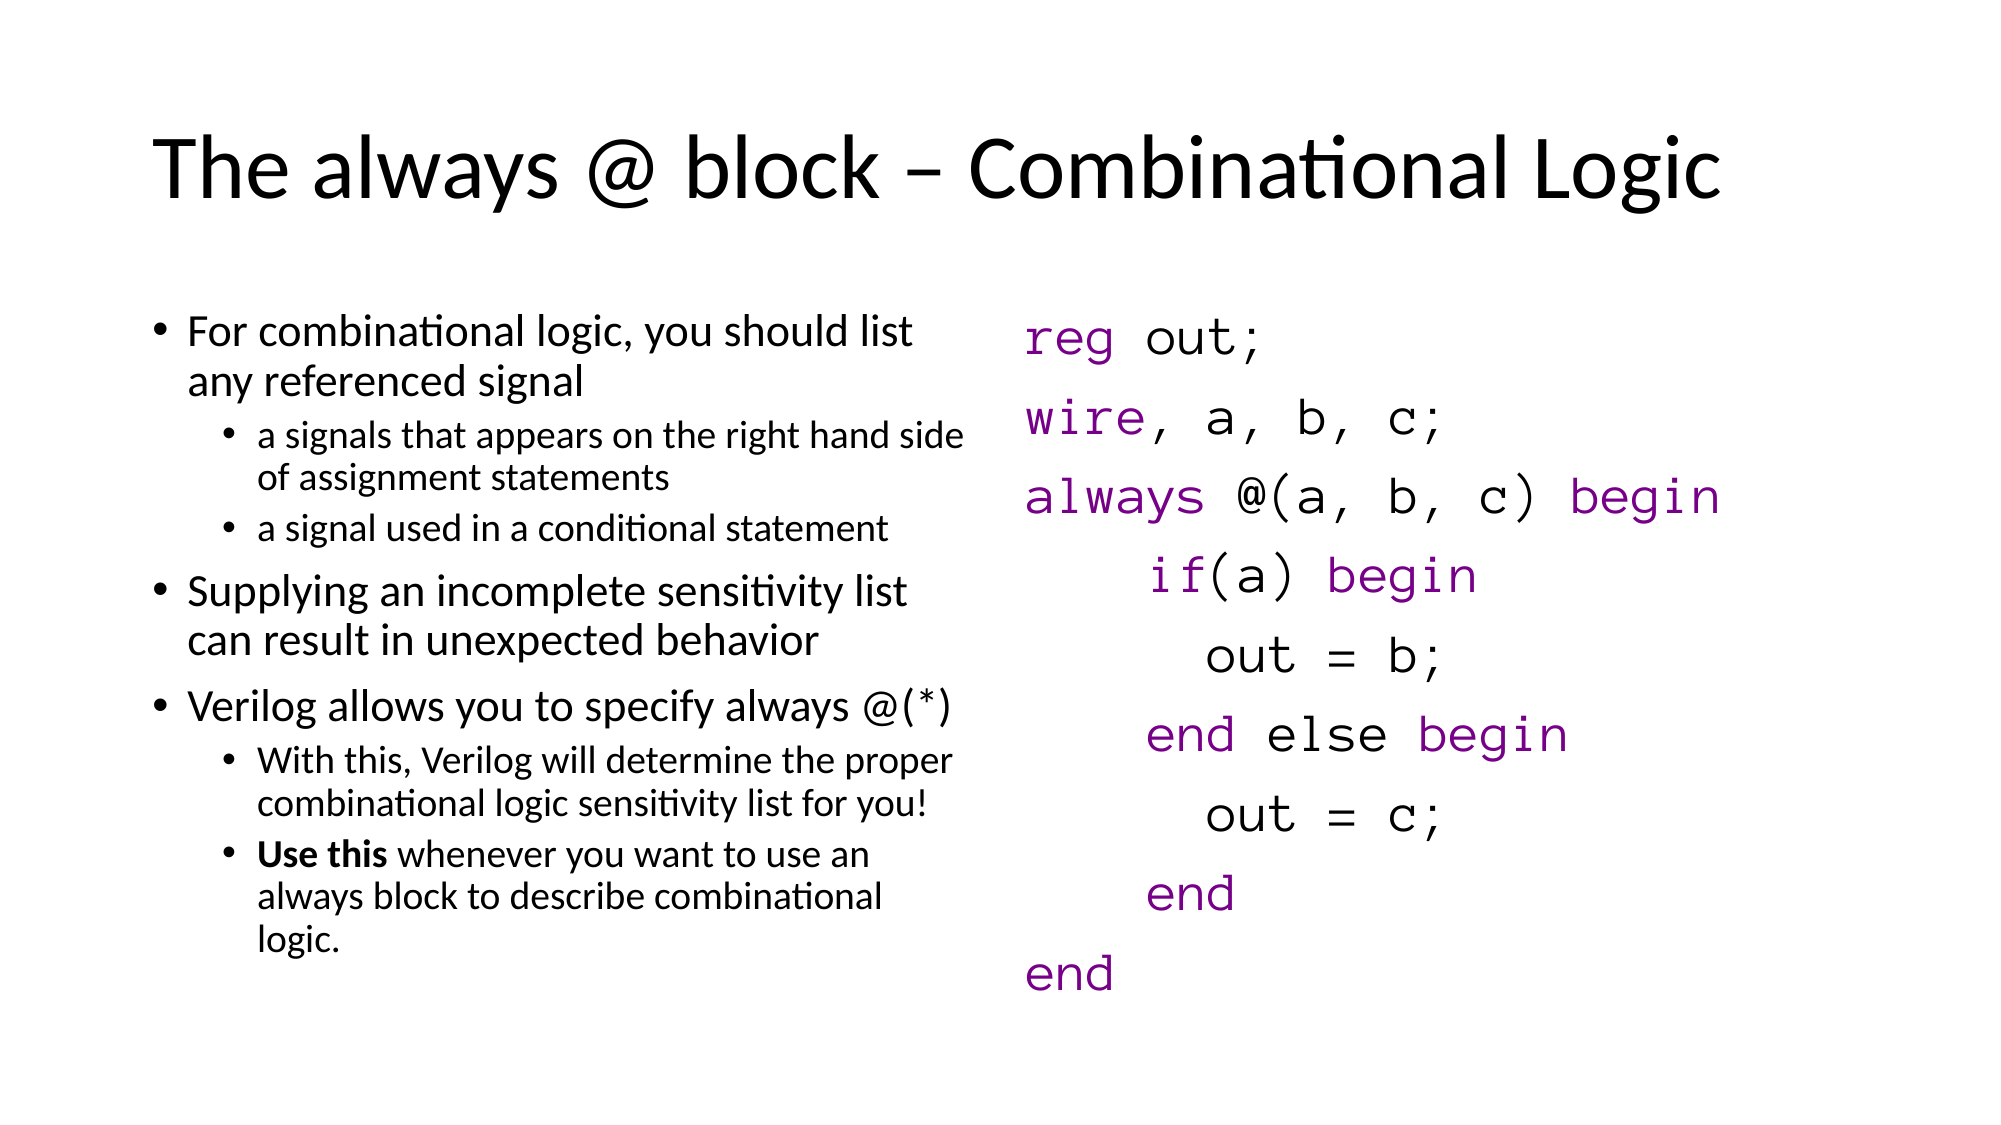

# The always @ block – Combinational Logic
For combinational logic, you should list any referenced signal
a signals that appears on the right hand side of assignment statements
a signal used in a conditional statement
Supplying an incomplete sensitivity list can result in unexpected behavior
Verilog allows you to specify always @(*)
With this, Verilog will determine the proper combinational logic sensitivity list for you!
Use this whenever you want to use an always block to describe combinational logic.

reg out;
wire, a, b, c;
always @(a, b, c) begin
    if(a) begin
      out = b;
    end else begin
      out = c;
    end
end